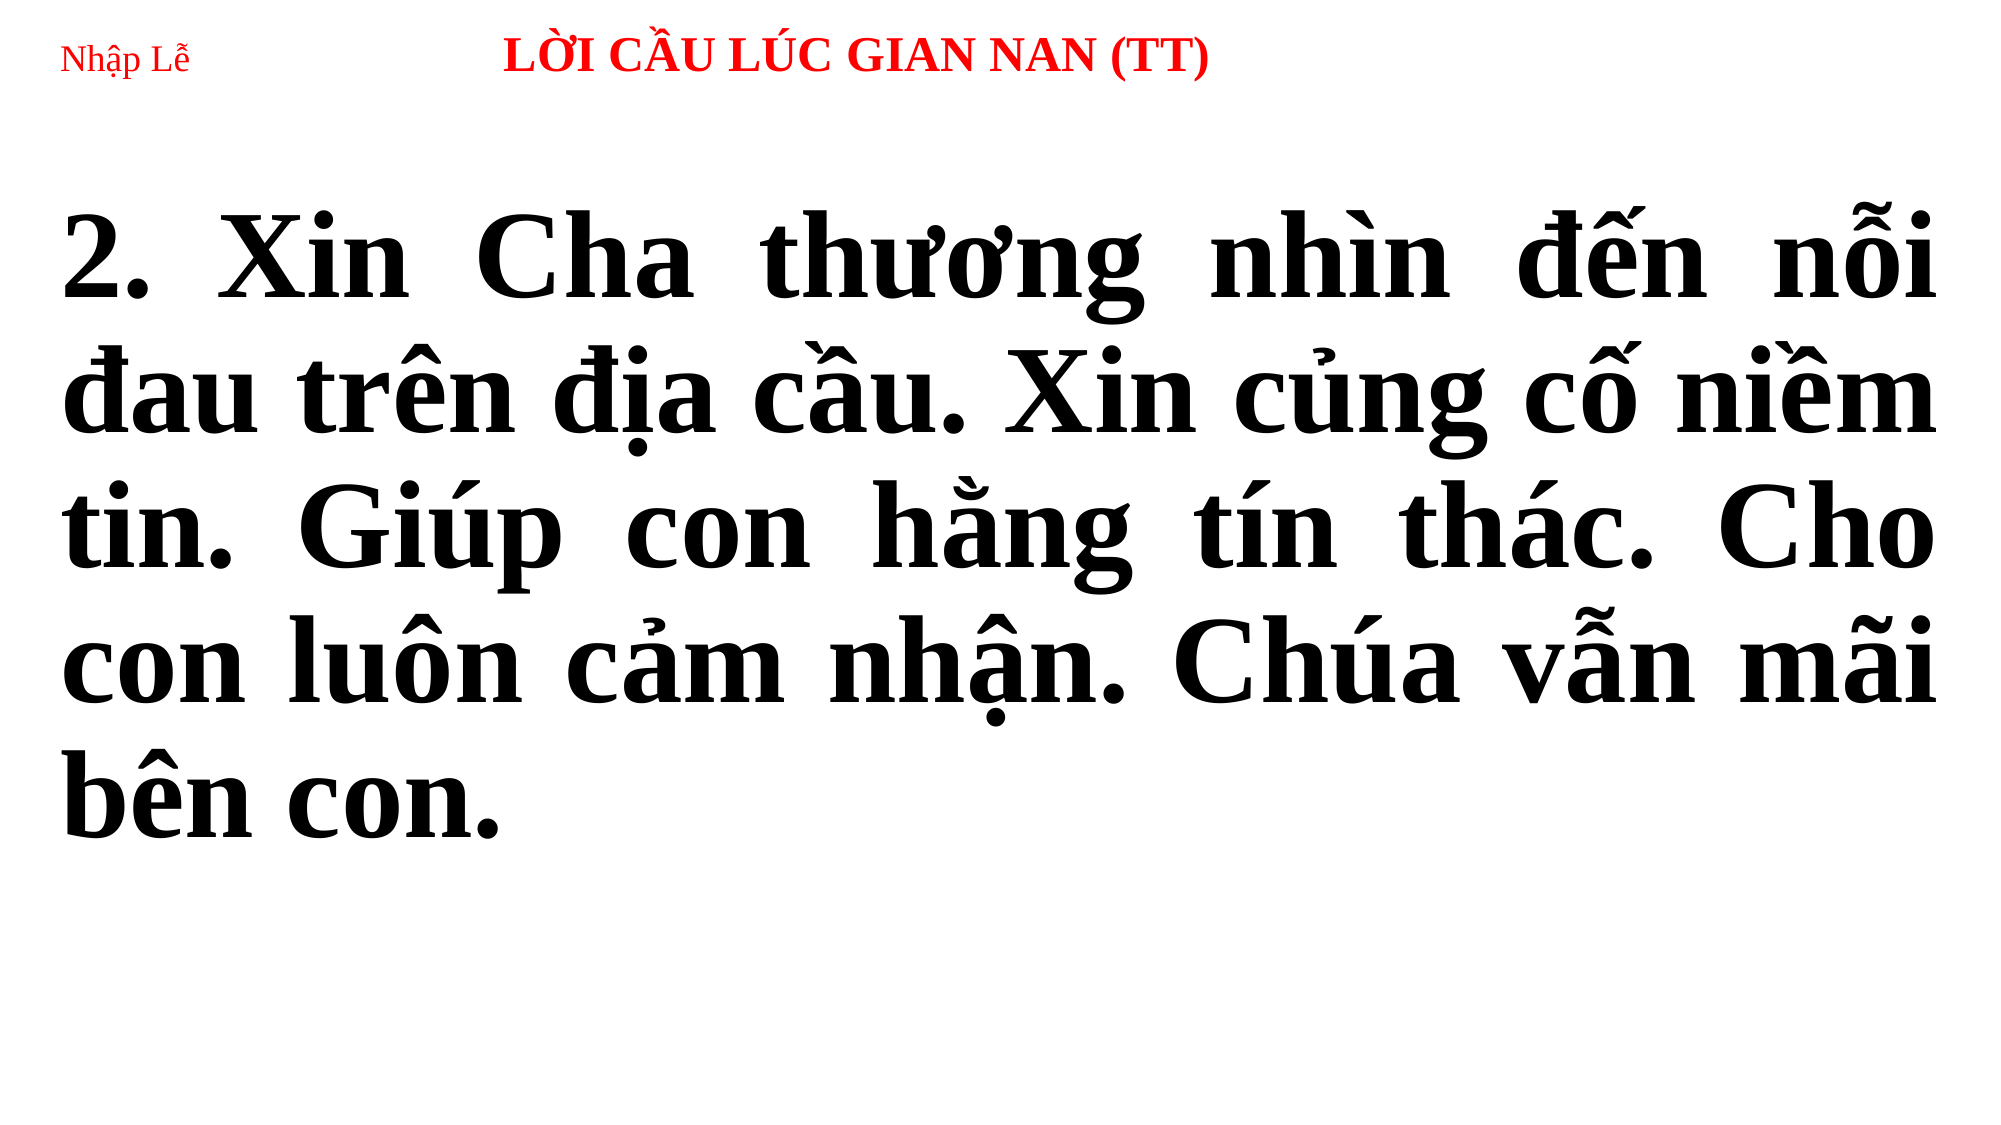

# Nhập Lễ                                 LỜI CẦU LÚC GIAN NAN (TT)
2. Xin Cha thương nhìn đến nỗi đau trên địa cầu. Xin củng cố niềm tin. Giúp con hằng tín thác. Cho con luôn cảm nhận. Chúa vẫn mãi bên con.